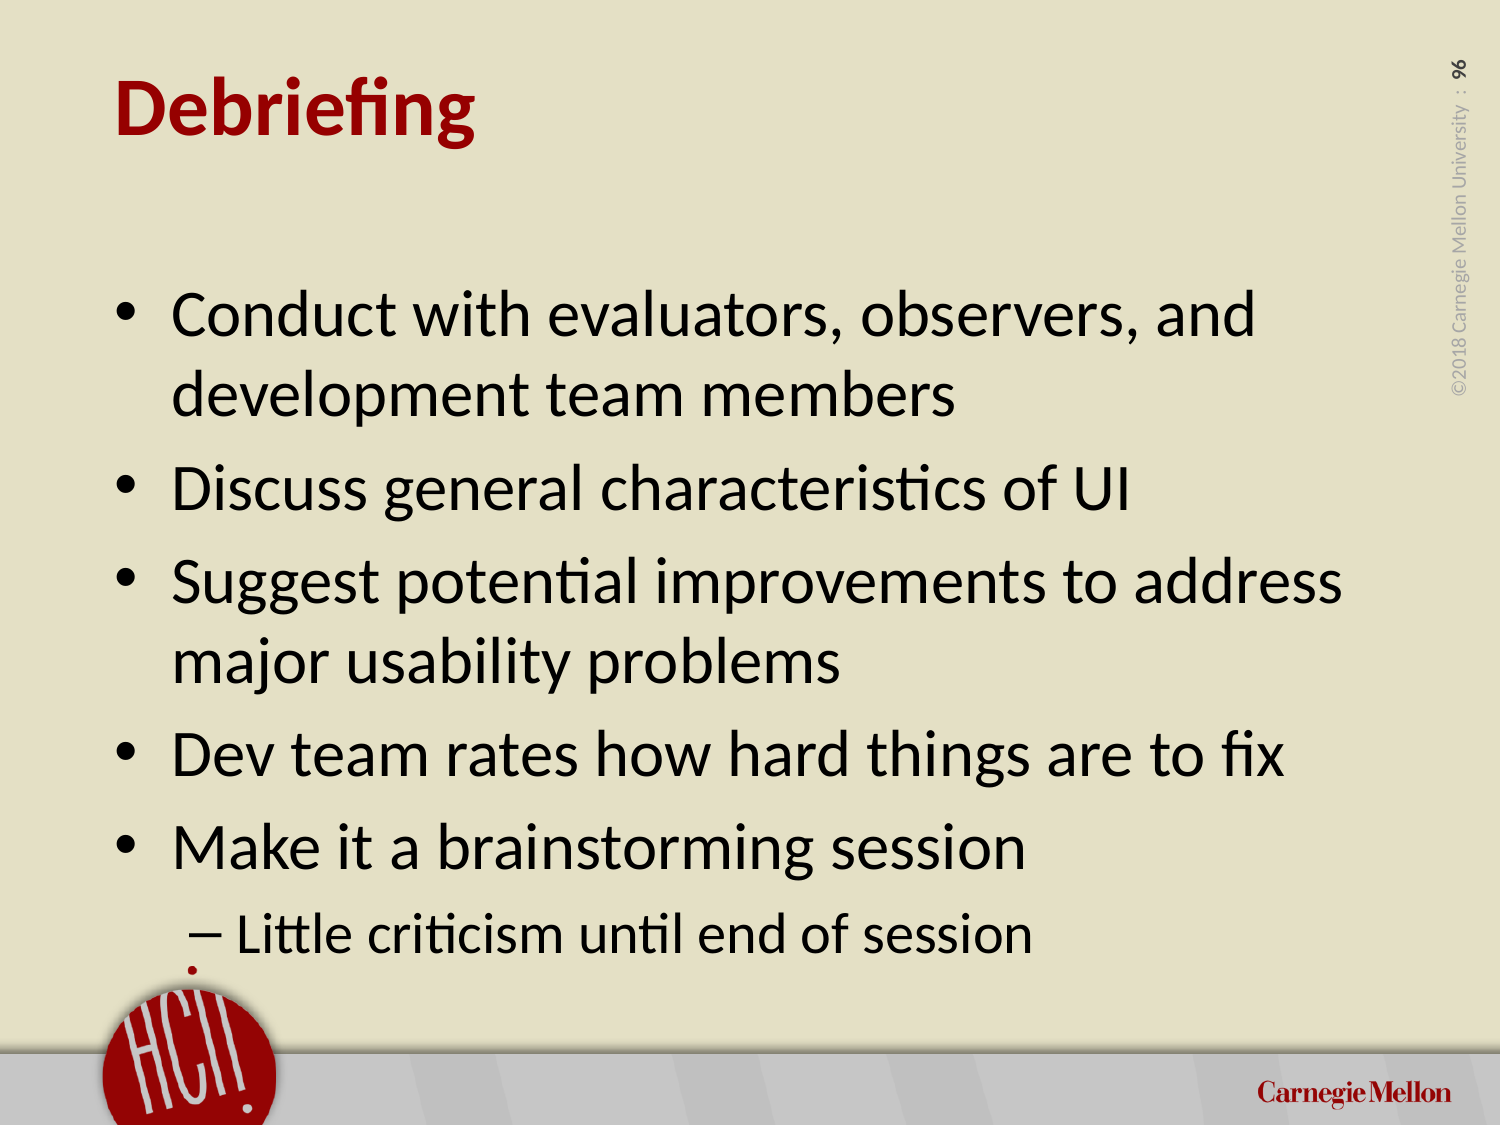

# Debriefing
Conduct with evaluators, observers, and
development team members
Discuss general characteristics of UI
Suggest potential improvements to address
major usability problems
Dev team rates how hard things are to fix
Make it a brainstorming session
Little criticism until end of session